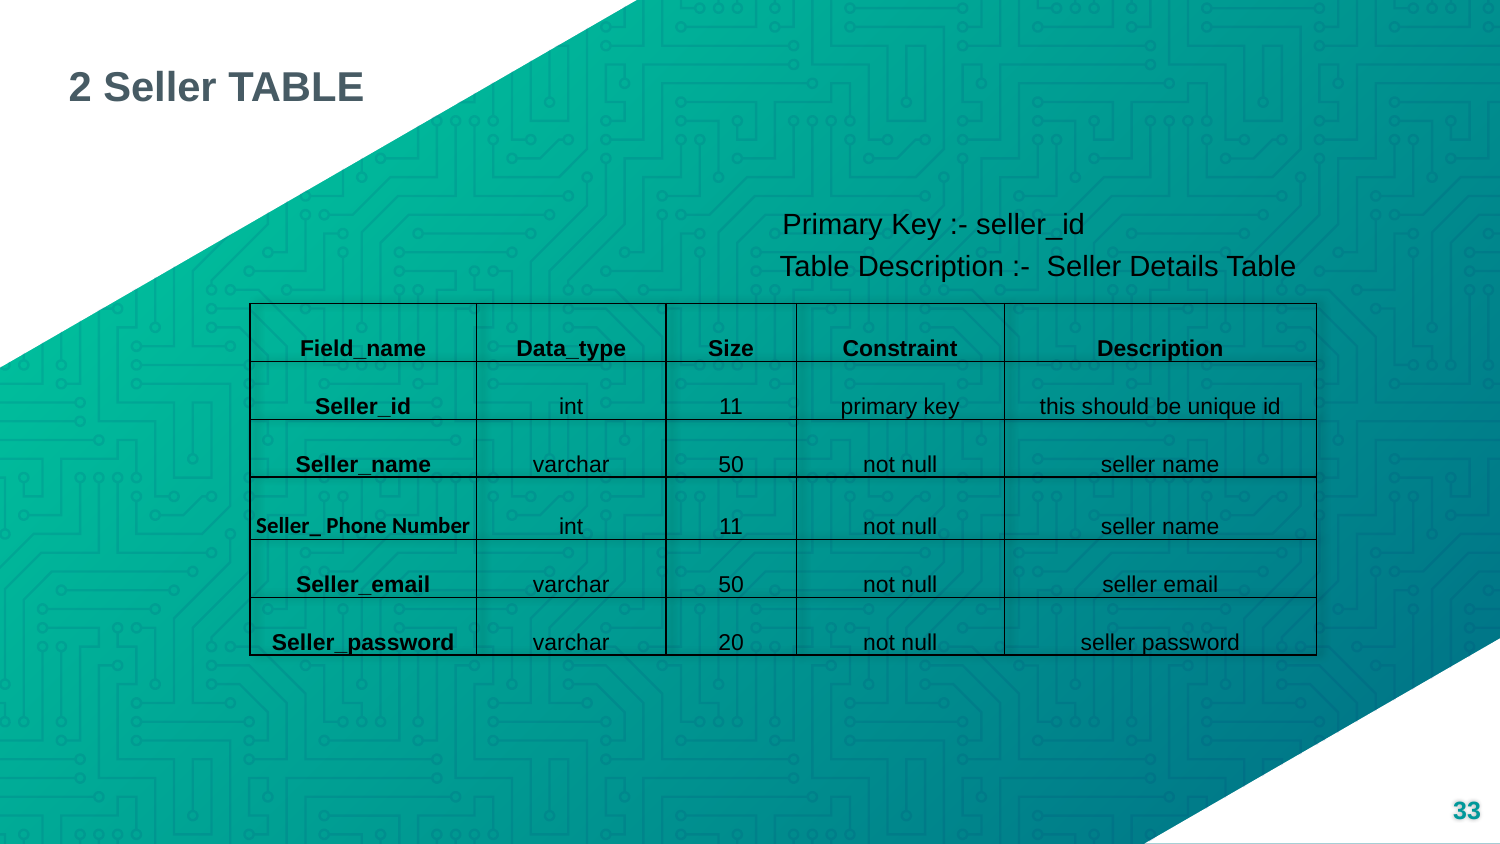

2 Seller TABLE
Primary Key :- seller_id
Table Description :-  Seller Details Table
| Field\_name | Data\_type | Size | Constraint | Description |
| --- | --- | --- | --- | --- |
| Seller\_id | int | 11 | primary key | this should be unique id |
| Seller\_name | varchar | 50 | not null | seller name |
| Seller\_ Phone Number | int | 11 | not null | seller name |
| Seller\_email | varchar | 50 | not null | seller email |
| Seller\_password | varchar | 20 | not null | seller password |
33